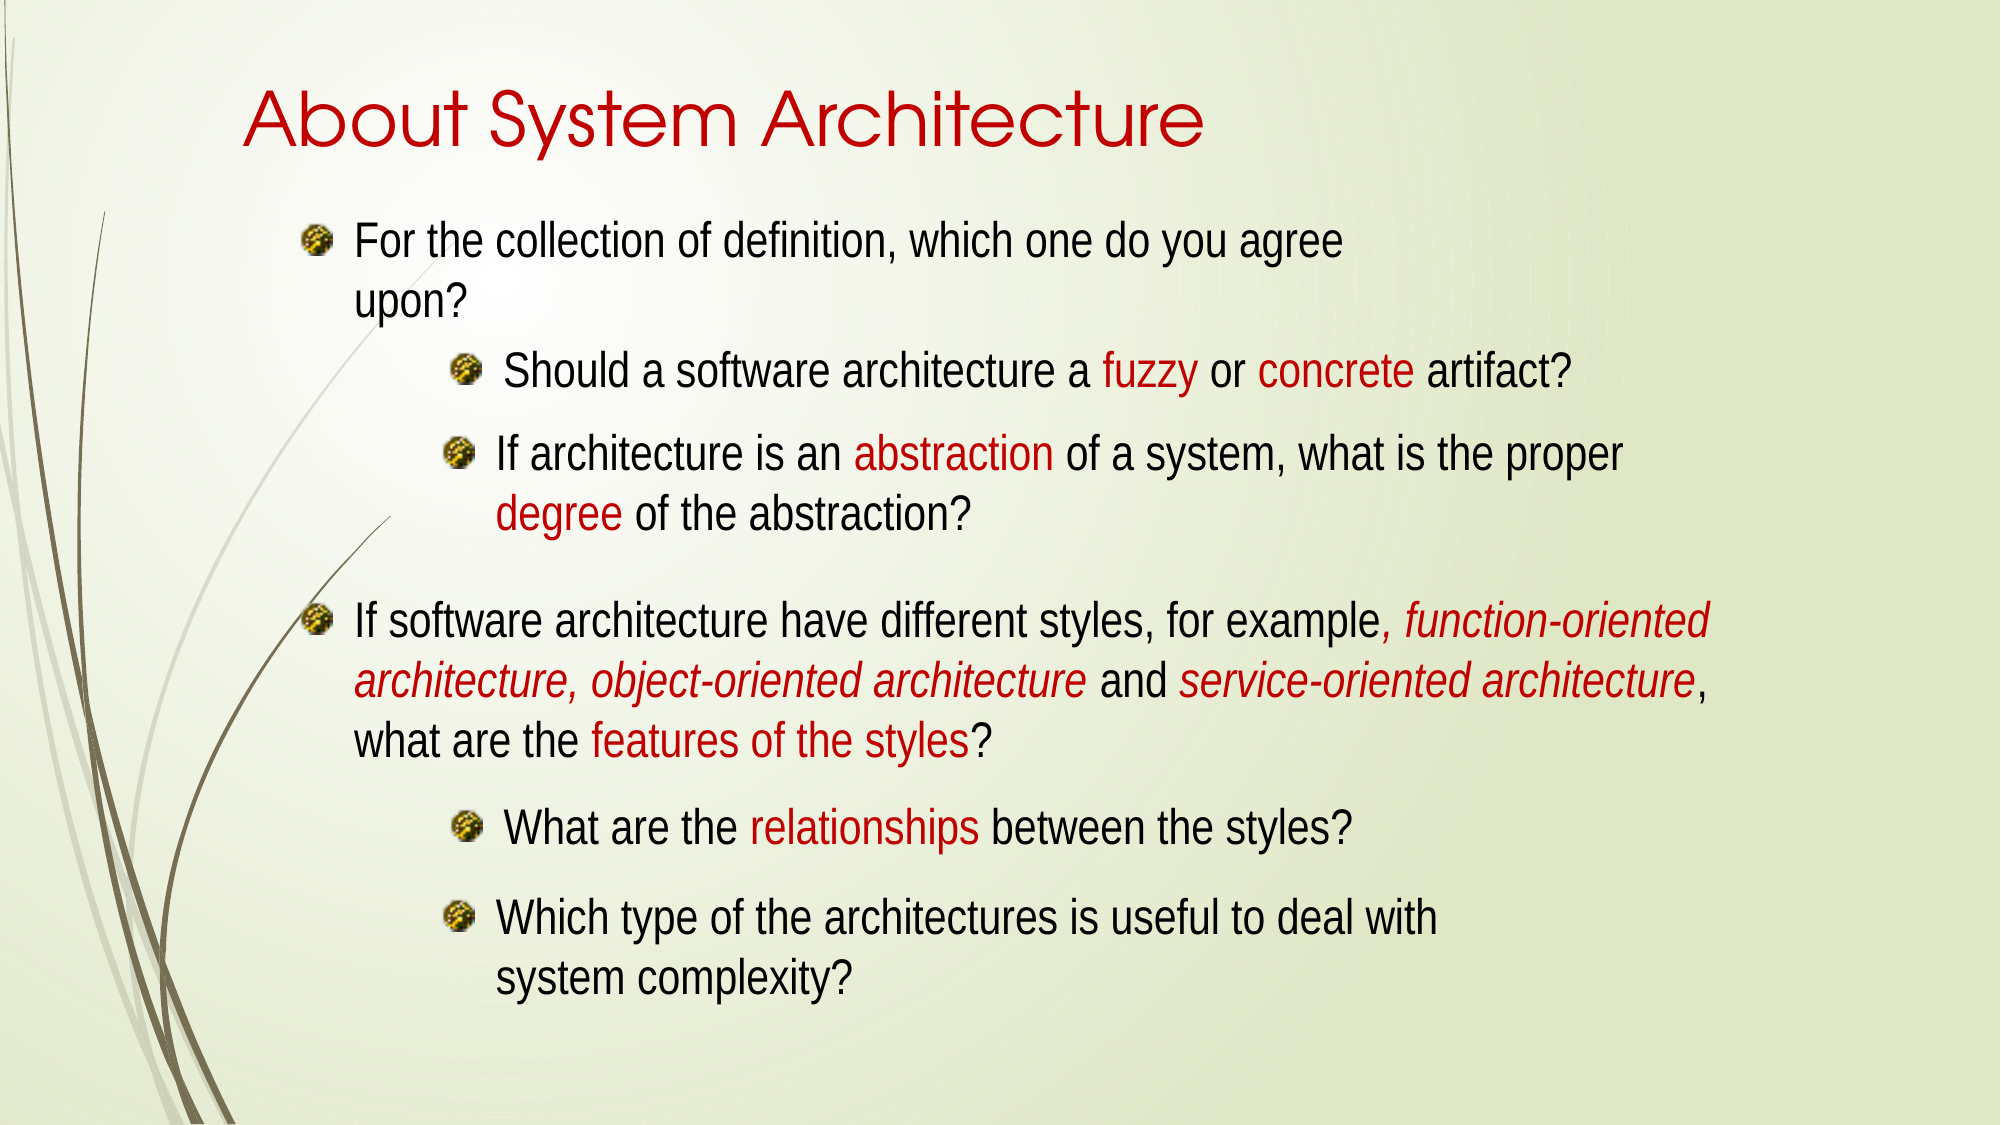

About System Architecture
For the collection of definition, which one do you agree upon?
Should a software architecture a fuzzy or concrete artifact?
If architecture is an abstraction of a system, what is the proper degree of the abstraction?
If software architecture have different styles, for example, function-oriented architecture, object-oriented architecture and service-oriented architecture, what are the features of the styles?
What are the relationships between the styles?
Which type of the architectures is useful to deal with system complexity?